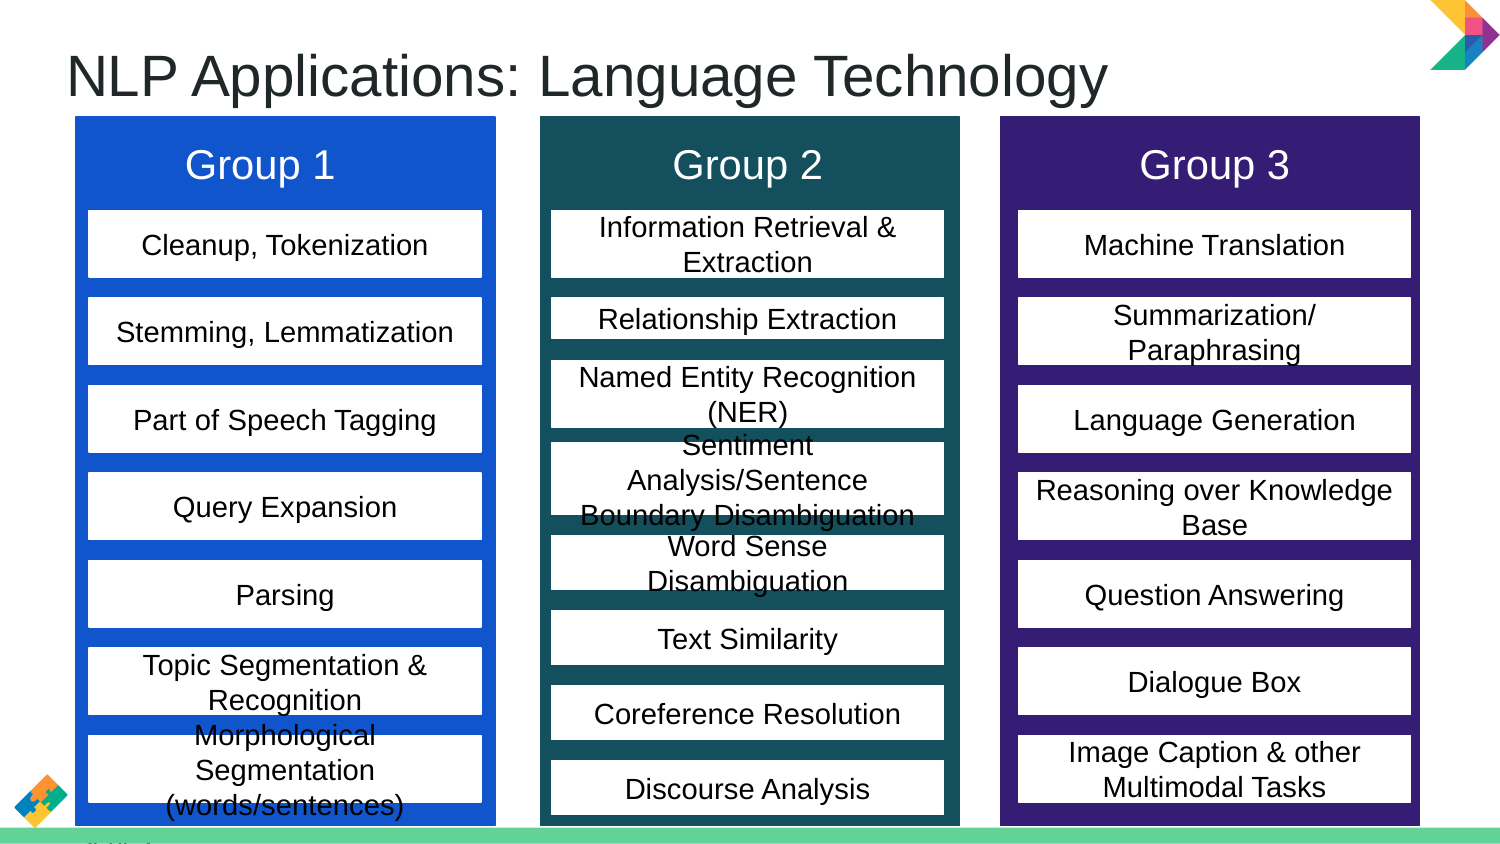

# NLP Applications: Language Technology

Cleanup, Tokenization
Stemming, Lemmatization
Part of Speech Tagging
Query Expansion
Parsing
Topic Segmentation & Recognition
Morphological Segmentation
(words/sentences)

Information Retrieval & Extraction
Relationship Extraction
Named Entity Recognition (NER)
Sentiment Analysis/Sentence Boundary Disambiguation
Word Sense Disambiguation
Text Similarity
Coreference Resolution
Discourse Analysis

Machine Translation
Summarization/Paraphrasing
Language Generation
Reasoning over Knowledge Base
Question Answering
Dialogue Box
Image Caption & other Multimodal Tasks
Group 1
Group 2
Group 3